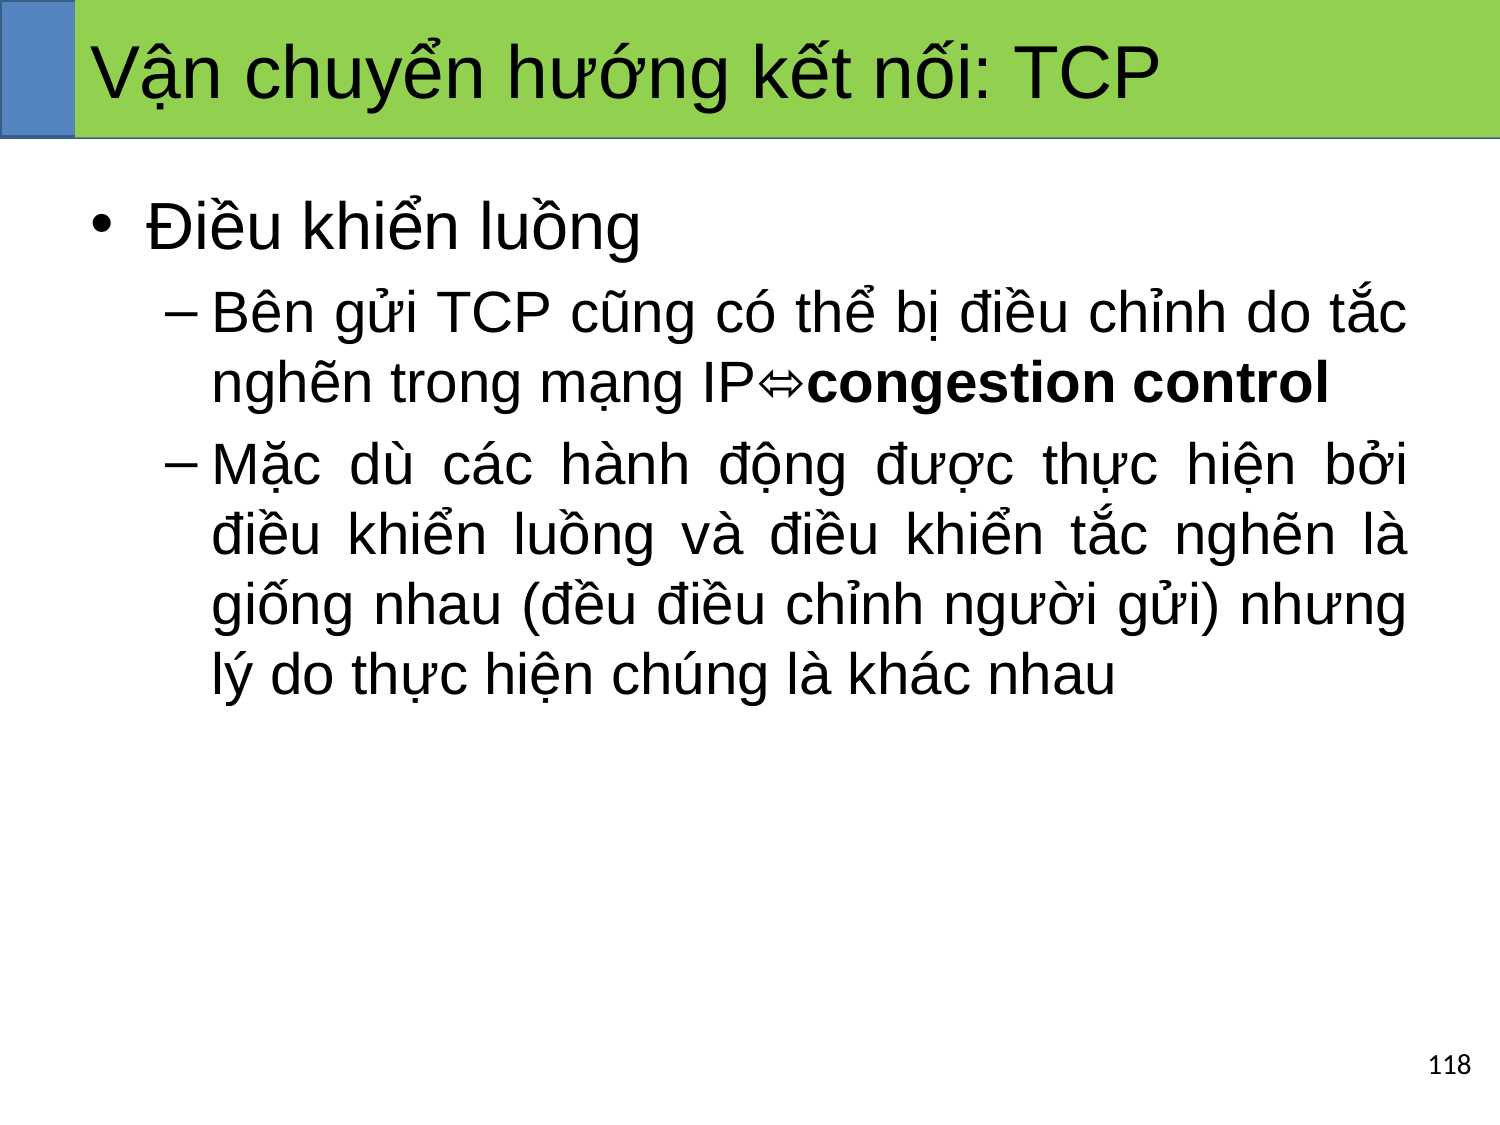

# Vận chuyển hướng kết nối: TCP
Điều khiển luồng
Bên gửi TCP cũng có thể bị điều chỉnh do tắc nghẽn trong mạng IP⬄congestion control
Mặc dù các hành động được thực hiện bởi điều khiển luồng và điều khiển tắc nghẽn là giống nhau (đều điều chỉnh người gửi) nhưng lý do thực hiện chúng là khác nhau
118